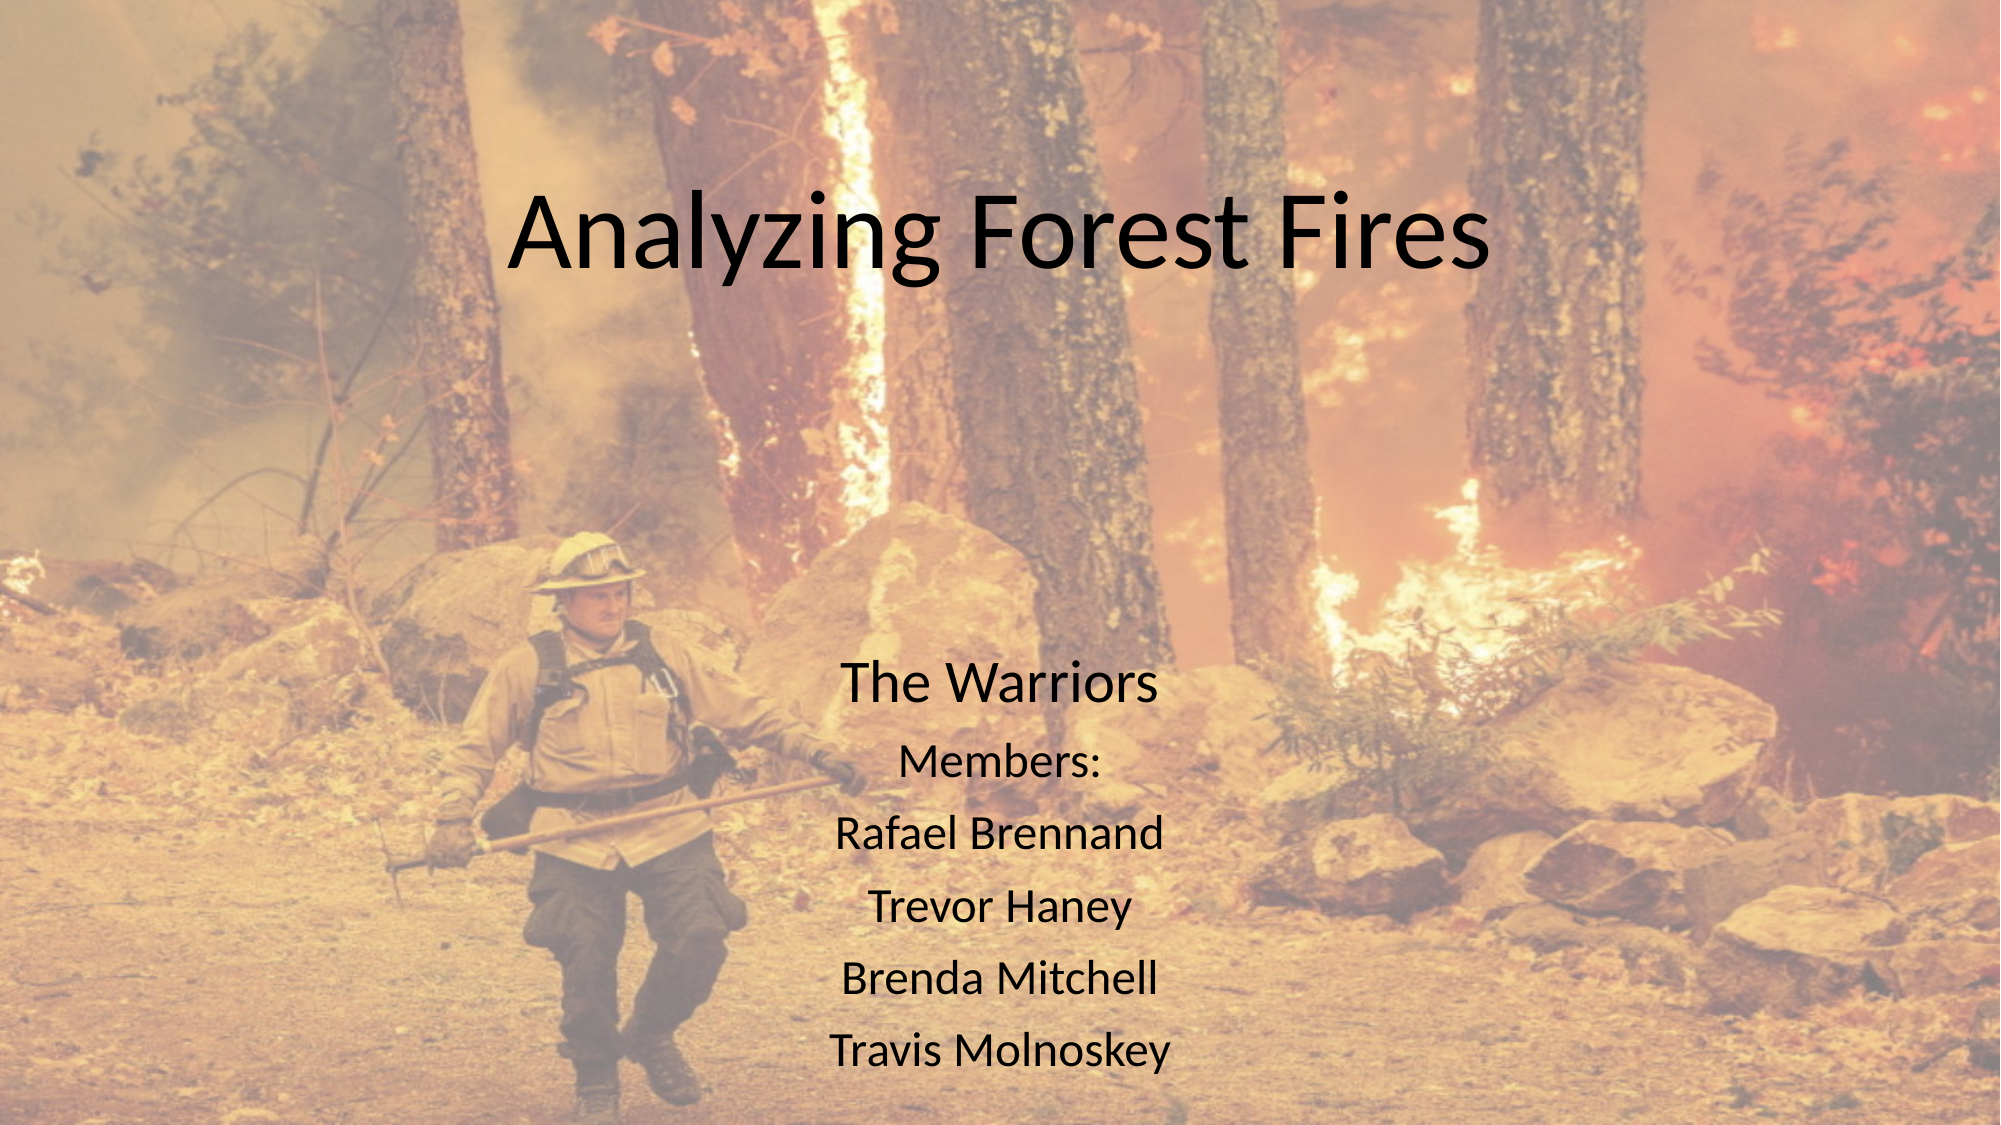

# Analyzing Forest Fires
The Warriors
Members:
Rafael Brennand
Trevor Haney
Brenda Mitchell
Travis Molnoskey